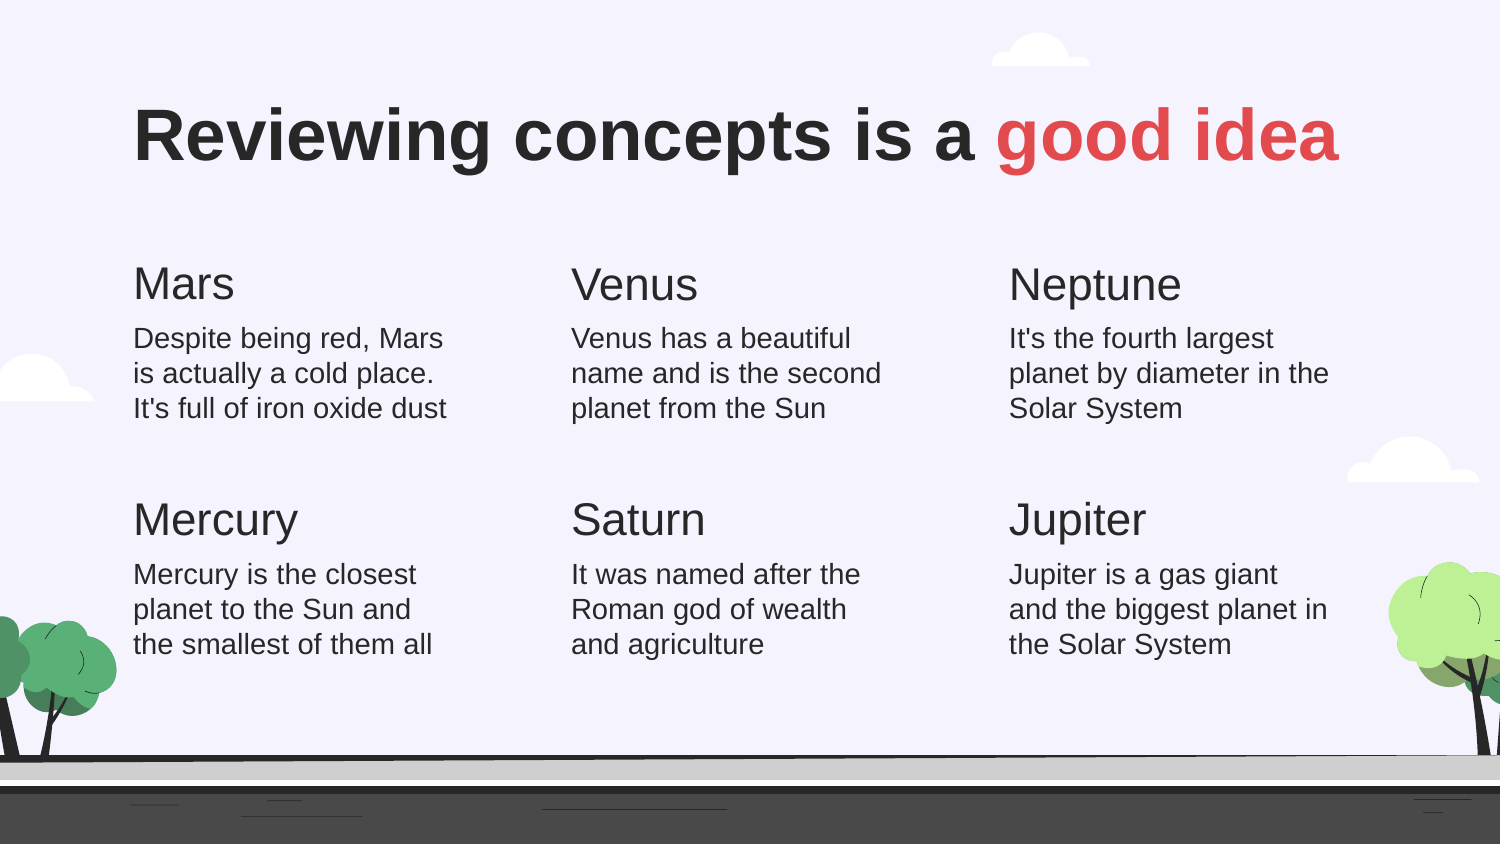

# Reviewing concepts is a good idea
Mars
Venus
Neptune
Venus has a beautiful name and is the second planet from the Sun
It's the fourth largest planet by diameter in the Solar System
Despite being red, Mars is actually a cold place. It's full of iron oxide dust

Mercury
Saturn
Jupiter
Mercury is the closest planet to the Sun and the smallest of them all
It was named after the Roman god of wealth and agriculture
Jupiter is a gas giant and the biggest planet in the Solar System